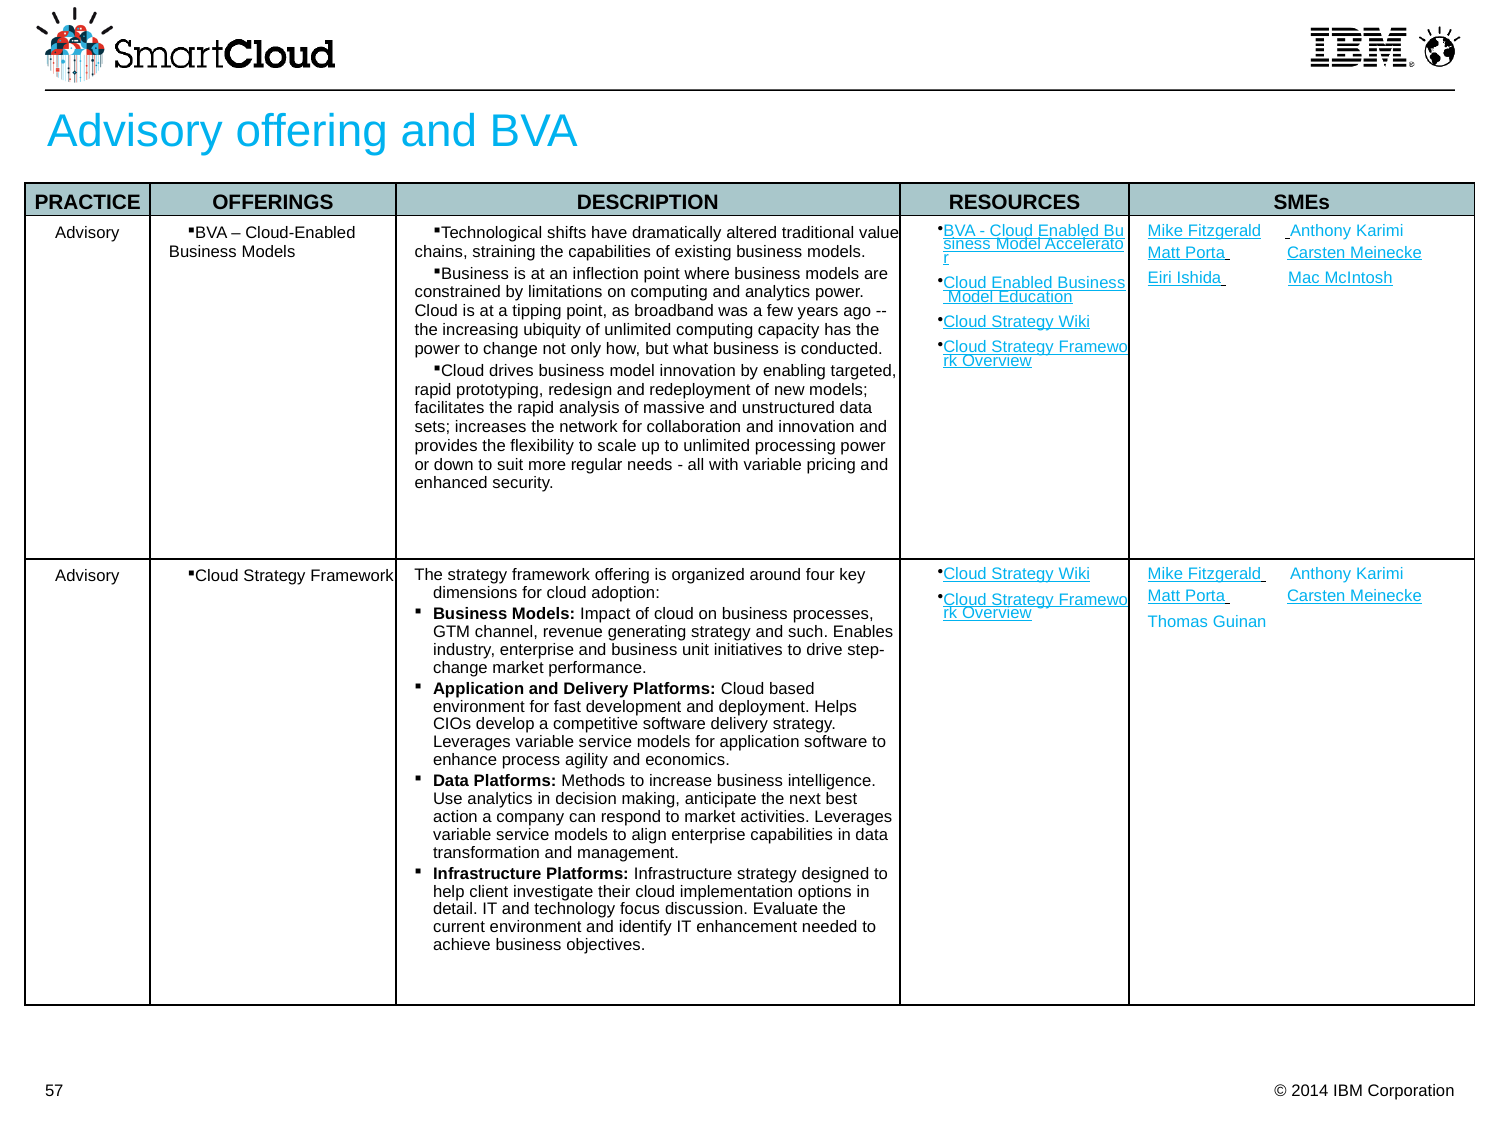

Advisory offering and BVA
| PRACTICE | OFFERINGS | DESCRIPTION | RESOURCES | SMEs |
| --- | --- | --- | --- | --- |
| Advisory | BVA – Cloud-Enabled Business Models | Technological shifts have dramatically altered traditional value chains, straining the capabilities of existing business models. Business is at an inflection point where business models are constrained by limitations on computing and analytics power. Cloud is at a tipping point, as broadband was a few years ago -- the increasing ubiquity of unlimited computing capacity has the power to change not only how, but what business is conducted. Cloud drives business model innovation by enabling targeted, rapid prototyping, redesign and redeployment of new models; facilitates the rapid analysis of massive and unstructured data sets; increases the network for collaboration and innovation and provides the flexibility to scale up to unlimited processing power or down to suit more regular needs - all with variable pricing and enhanced security. | BVA - Cloud Enabled Business Model Accelerator Cloud Enabled Business Model Education Cloud Strategy Wiki Cloud Strategy Framework Overview | Mike Fitzgerald Anthony Karimi Matt Porta Carsten Meinecke Eiri Ishida Mac McIntosh |
| Advisory | Cloud Strategy Framework | The strategy framework offering is organized around four key dimensions for cloud adoption: Business Models: Impact of cloud on business processes, GTM channel, revenue generating strategy and such. Enables industry, enterprise and business unit initiatives to drive step-change market performance. Application and Delivery Platforms: Cloud based environment for fast development and deployment. Helps CIOs develop a competitive software delivery strategy. Leverages variable service models for application software to enhance process agility and economics. Data Platforms: Methods to increase business intelligence. Use analytics in decision making, anticipate the next best action a company can respond to market activities. Leverages variable service models to align enterprise capabilities in data transformation and management. Infrastructure Platforms: Infrastructure strategy designed to help client investigate their cloud implementation options in detail. IT and technology focus discussion. Evaluate the current environment and identify IT enhancement needed to achieve business objectives. | Cloud Strategy Wiki Cloud Strategy Framework Overview | Mike Fitzgerald Anthony Karimi Matt Porta Carsten Meinecke Thomas Guinan |
57